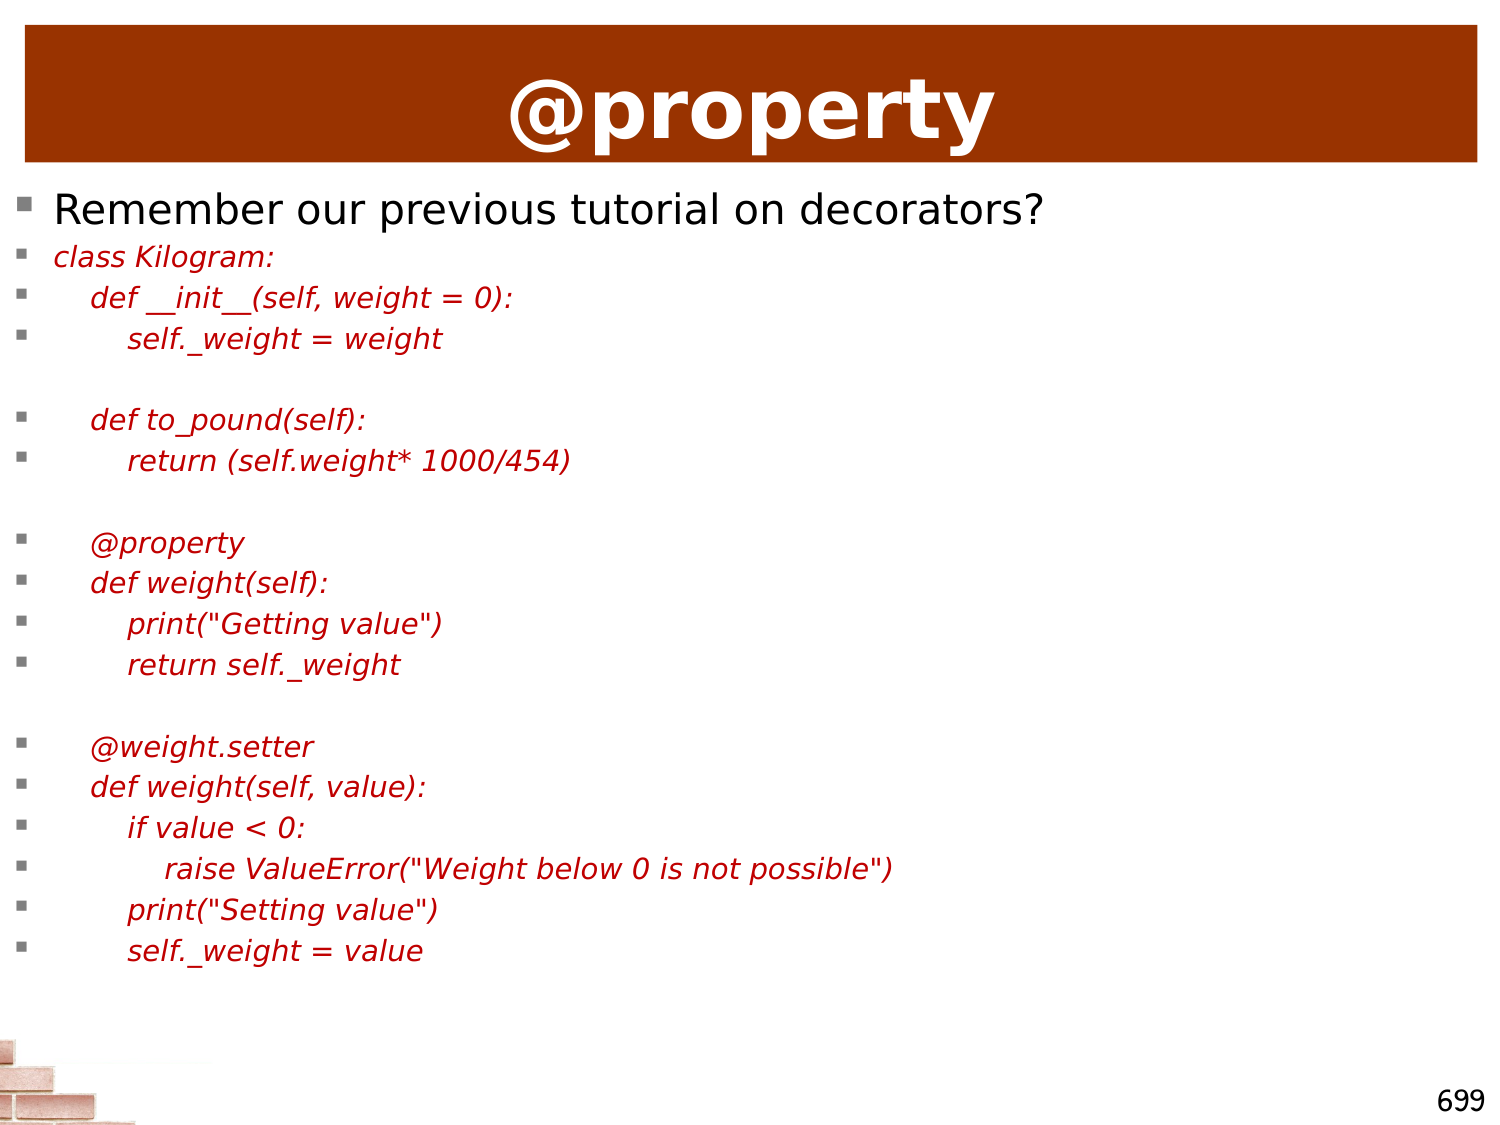

# @property
Remember our previous tutorial on decorators?
class Kilogram:
    def __init__(self, weight = 0):
        self._weight = weight

    def to_pound(self):
        return (self.weight* 1000/454)

    @property
    def weight(self):
        print("Getting value")
        return self._weight

    @weight.setter
    def weight(self, value):
        if value < 0:
            raise ValueError("Weight below 0 is not possible")
        print("Setting value")
        self._weight = value

699